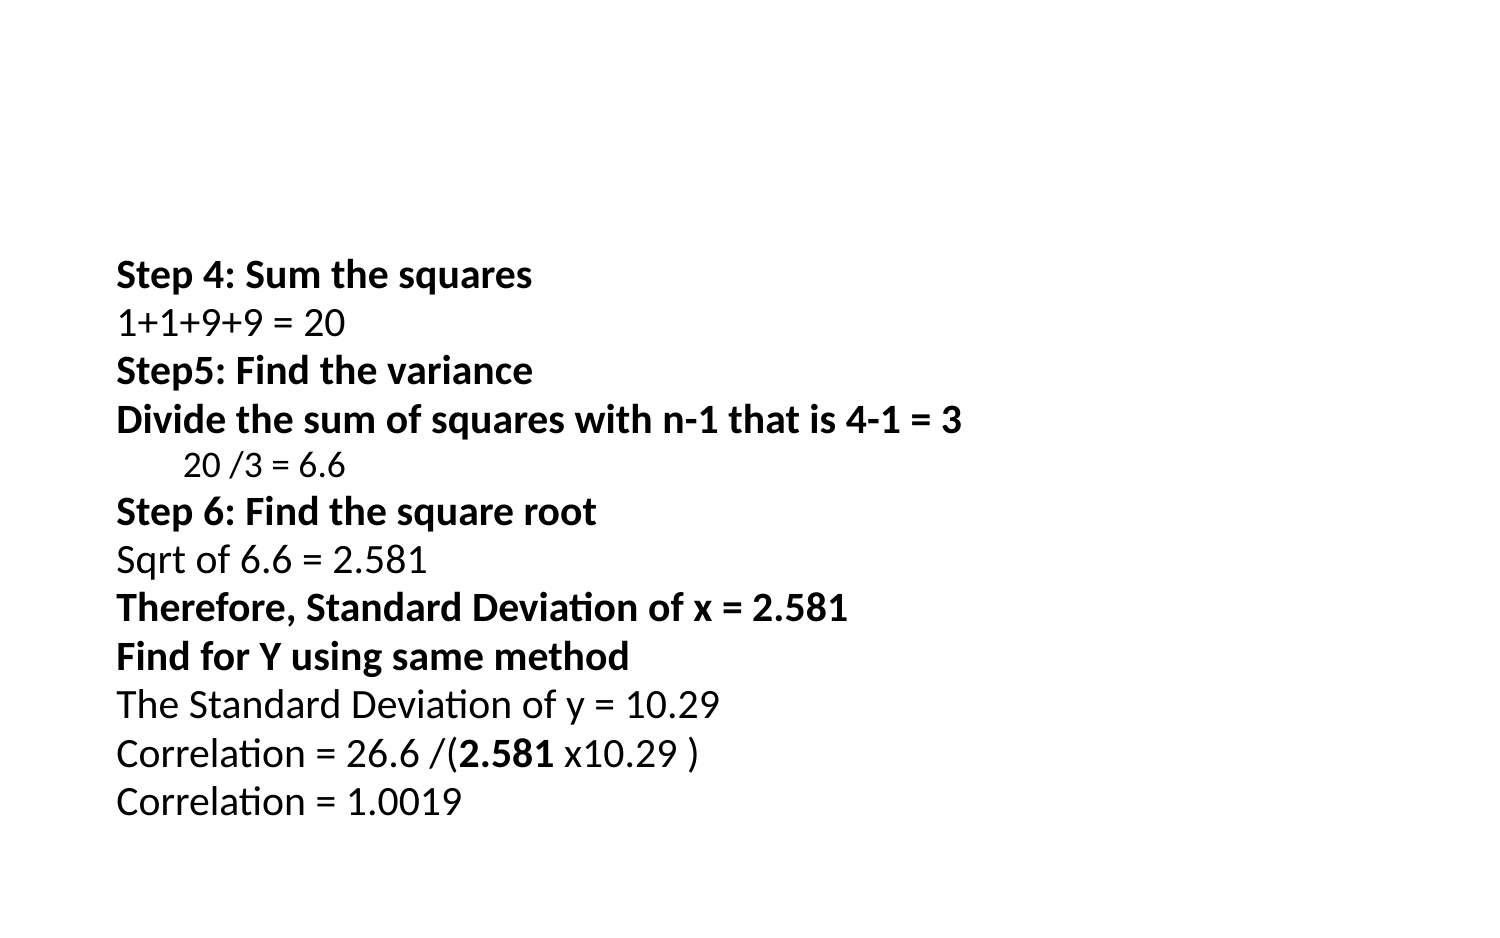

Step 4: Sum the squares
1+1+9+9 = 20
Step5: Find the variance
Divide the sum of squares with n-1 that is 4-1 = 3
20 /3 = 6.6
Step 6: Find the square root
Sqrt of 6.6 = 2.581
Therefore, Standard Deviation of x = 2.581
Find for Y using same method
The Standard Deviation of y = 10.29
Correlation = 26.6 /(2.581 x10.29 )
Correlation = 1.0019